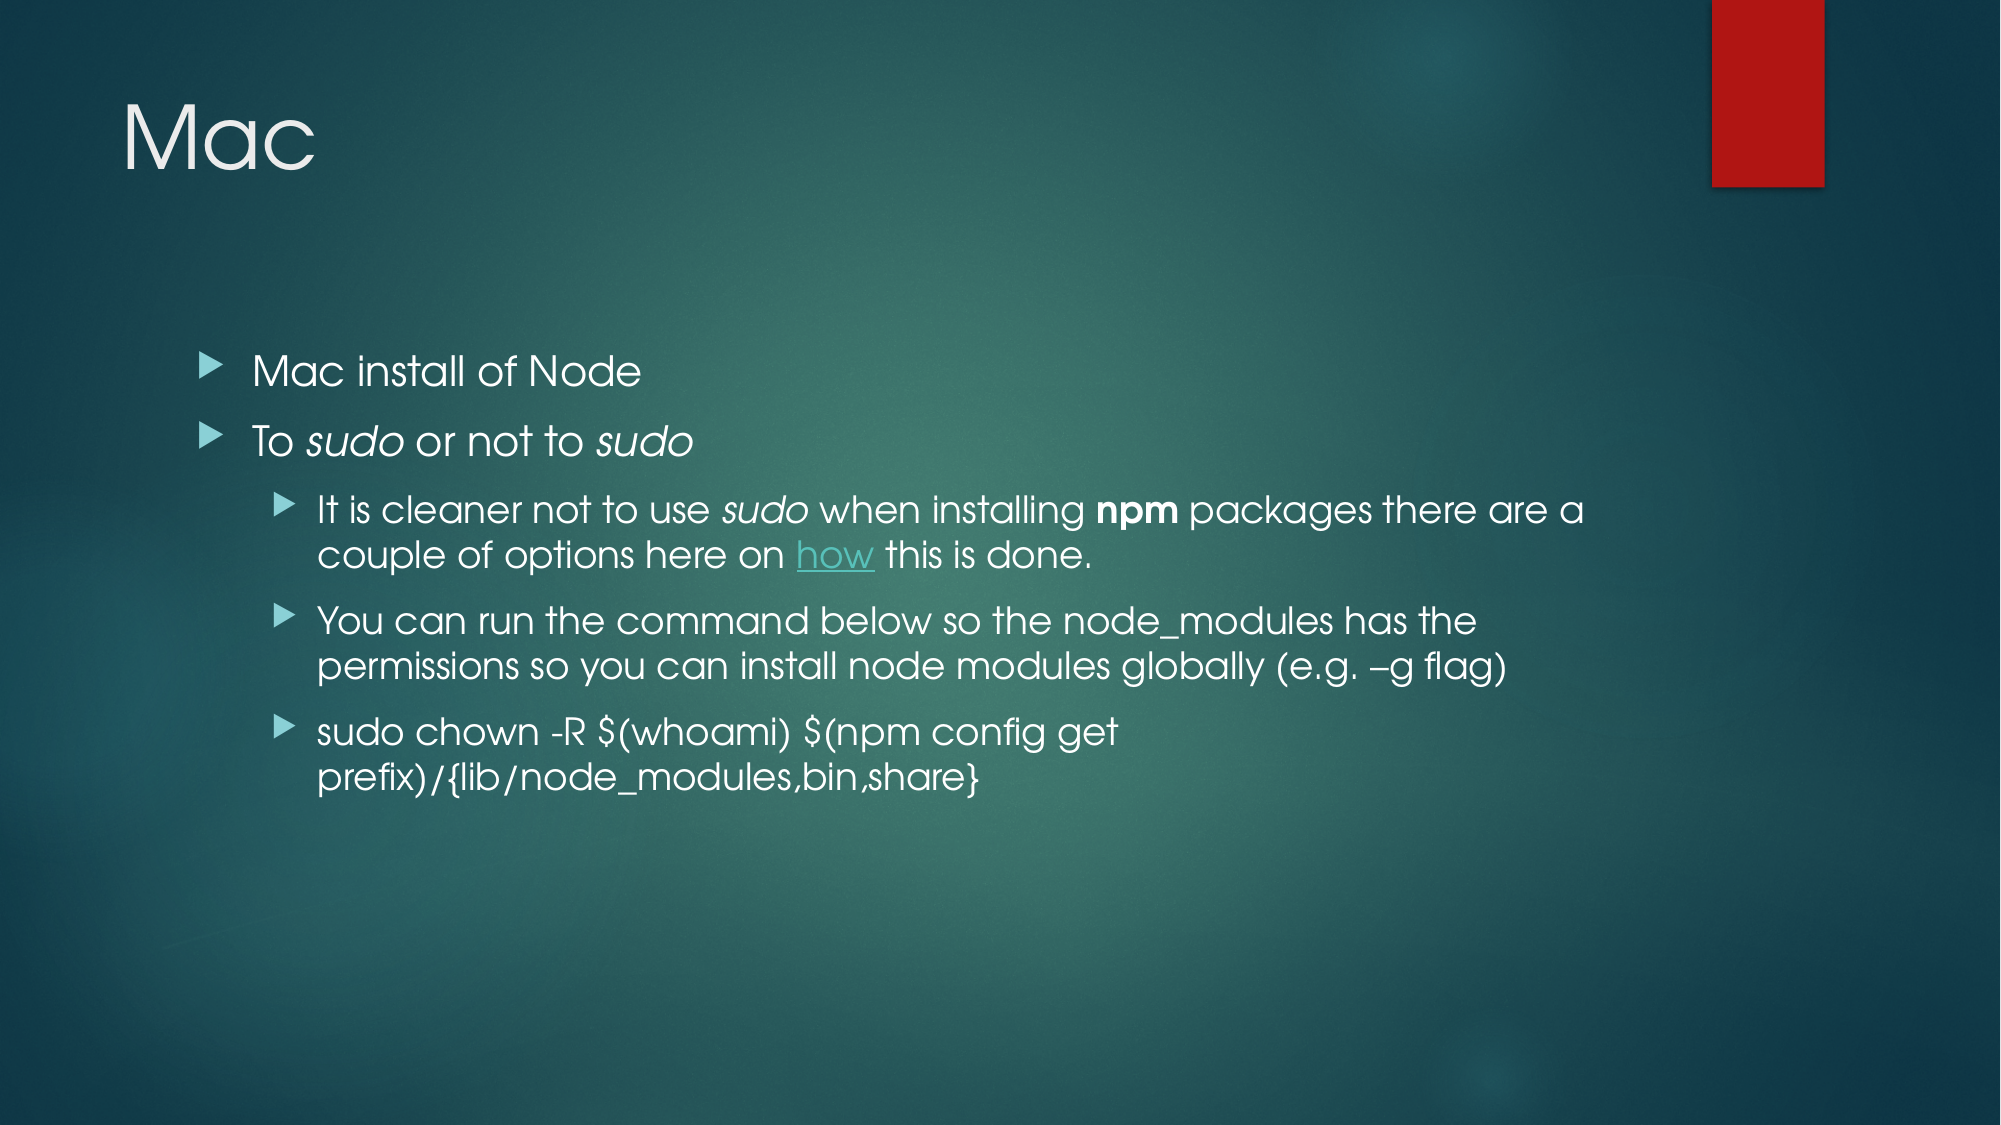

# Mac
Mac install of Node
To sudo or not to sudo
It is cleaner not to use sudo when installing npm packages there are a couple of options here on how this is done.
You can run the command below so the node_modules has the permissions so you can install node modules globally (e.g. –g flag)
sudo chown -R $(whoami) $(npm config get prefix)/{lib/node_modules,bin,share}